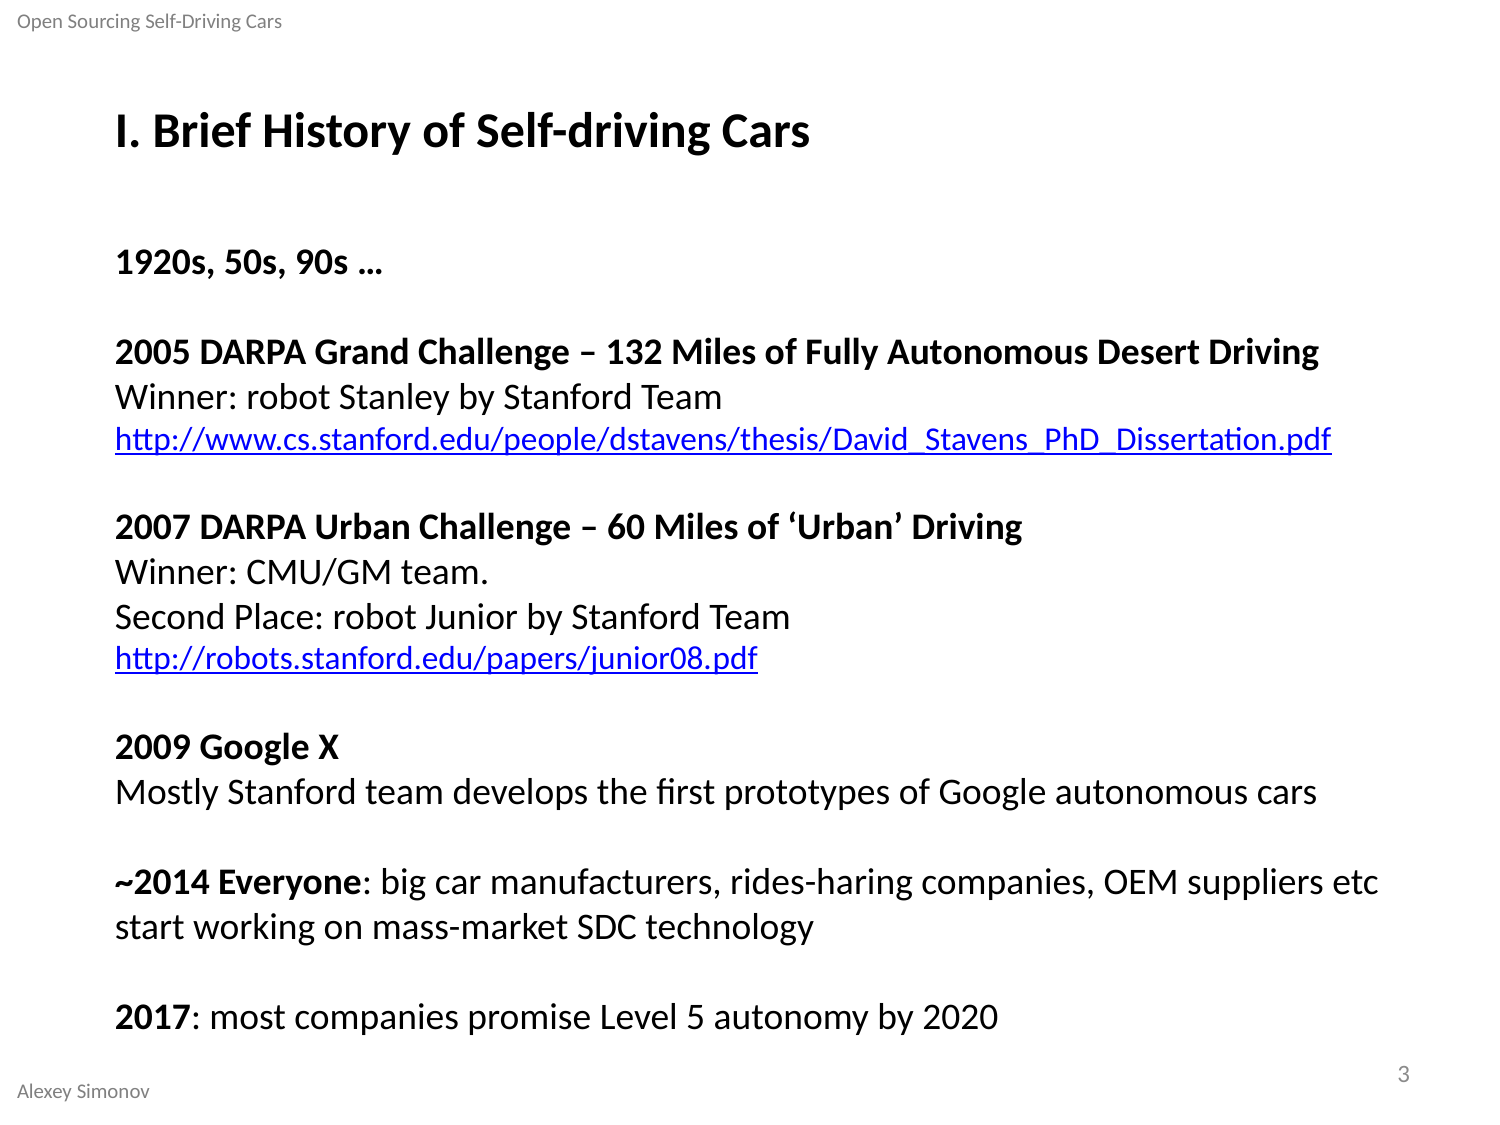

Open Sourcing Self-Driving Cars
Alexey Simonov
I. Brief History of Self-driving Cars

1920s, 50s, 90s …

2005 DARPA Grand Challenge – 132 Miles of Fully Autonomous Desert Driving
Winner: robot Stanley by Stanford Team
http://www.cs.stanford.edu/people/dstavens/thesis/David_Stavens_PhD_Dissertation.pdf

2007 DARPA Urban Challenge – 60 Miles of ‘Urban’ Driving
Winner: CMU/GM team.
Second Place: robot Junior by Stanford Team
http://robots.stanford.edu/papers/junior08.pdf

2009 Google X
Mostly Stanford team develops the first prototypes of Google autonomous cars

~2014 Everyone: big car manufacturers, rides-haring companies, OEM suppliers etc start working on mass-market SDC technology

2017: most companies promise Level 5 autonomy by 2020

3